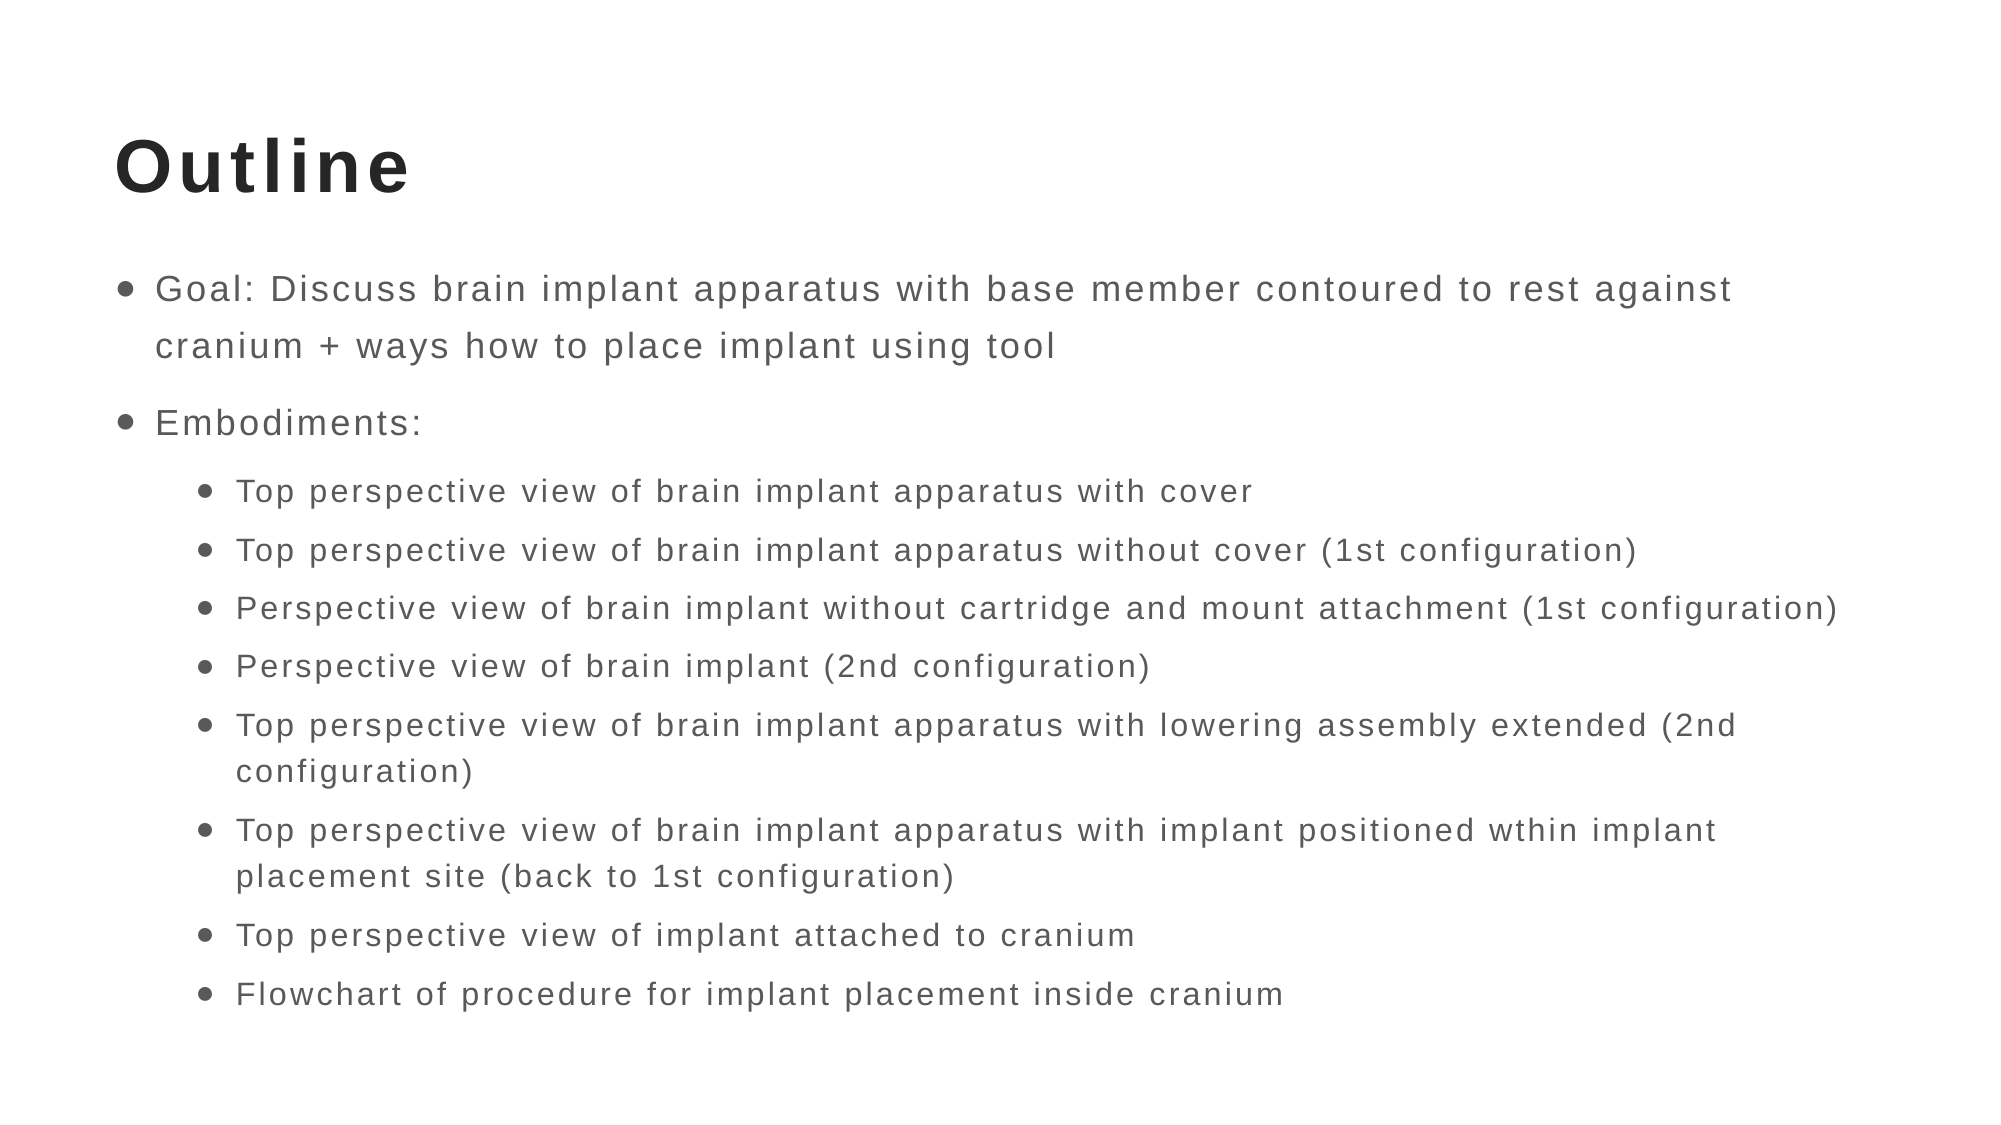

# Outline
Goal: Discuss brain implant apparatus with base member contoured to rest against cranium + ways how to place implant using tool
Embodiments:
Top perspective view of brain implant apparatus with cover
Top perspective view of brain implant apparatus without cover (1st configuration)
Perspective view of brain implant without cartridge and mount attachment (1st configuration)
Perspective view of brain implant (2nd configuration)
Top perspective view of brain implant apparatus with lowering assembly extended (2nd configuration)
Top perspective view of brain implant apparatus with implant positioned wthin implant placement site (back to 1st configuration)
Top perspective view of implant attached to cranium
Flowchart of procedure for implant placement inside cranium